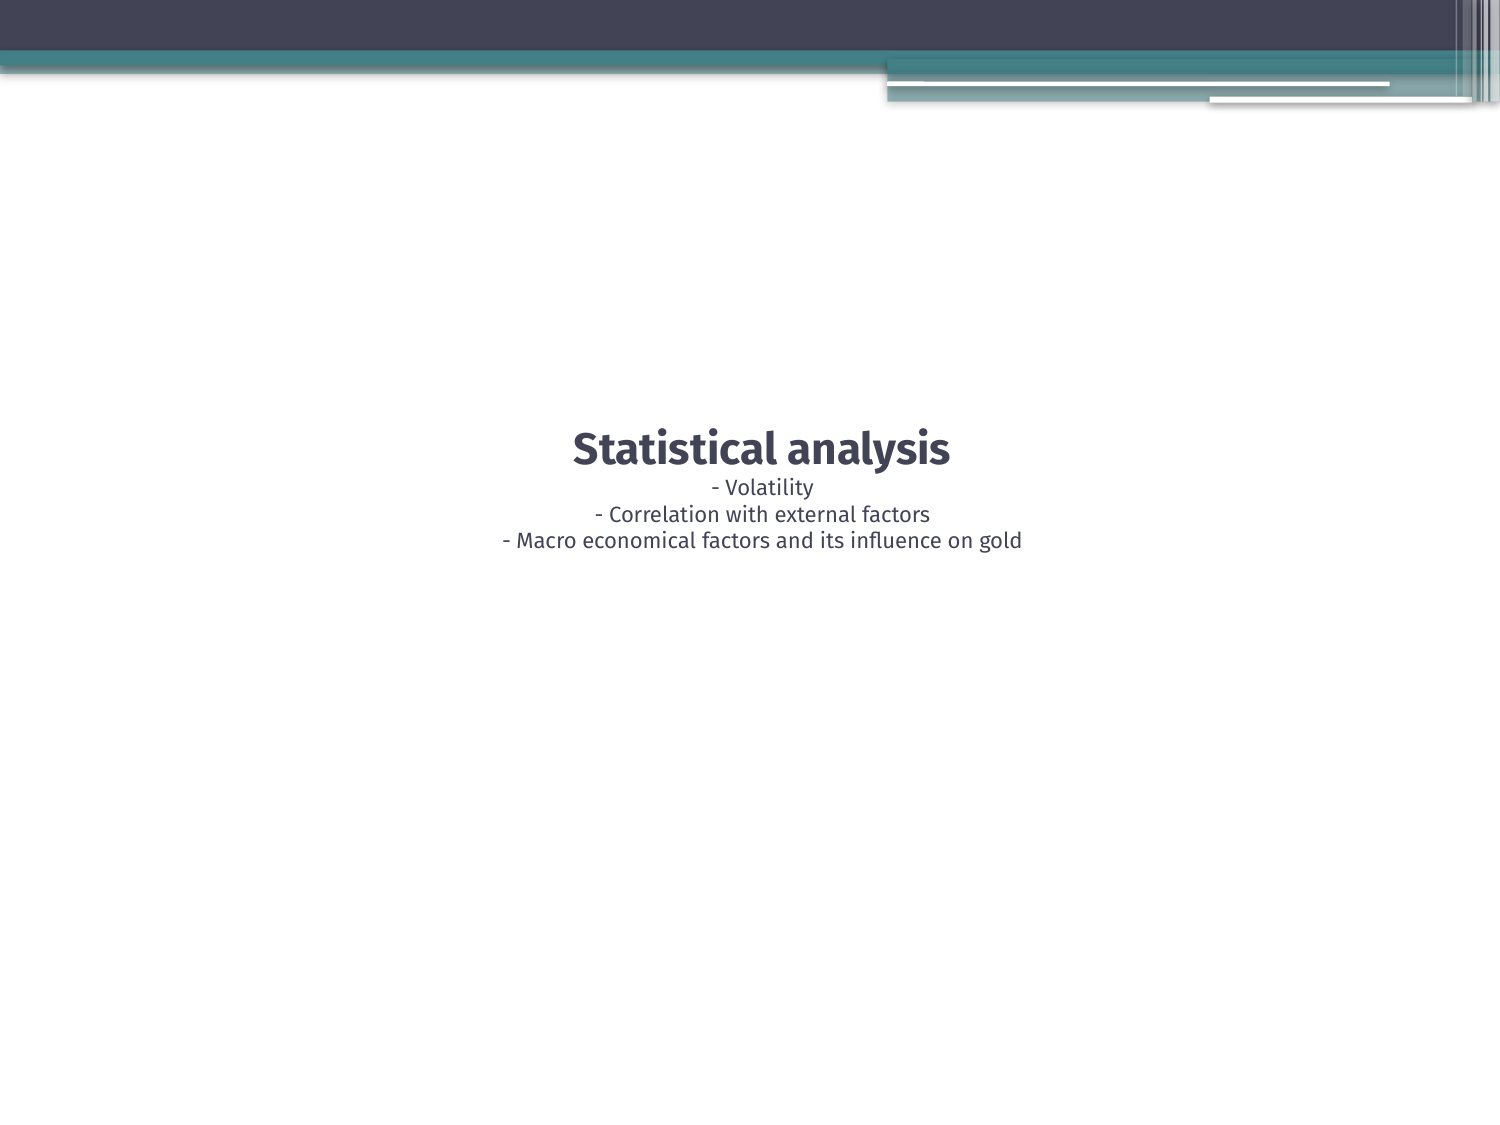

# Statistical analysis - Volatility - Correlation with external factors - Macro economical factors and its influence on gold